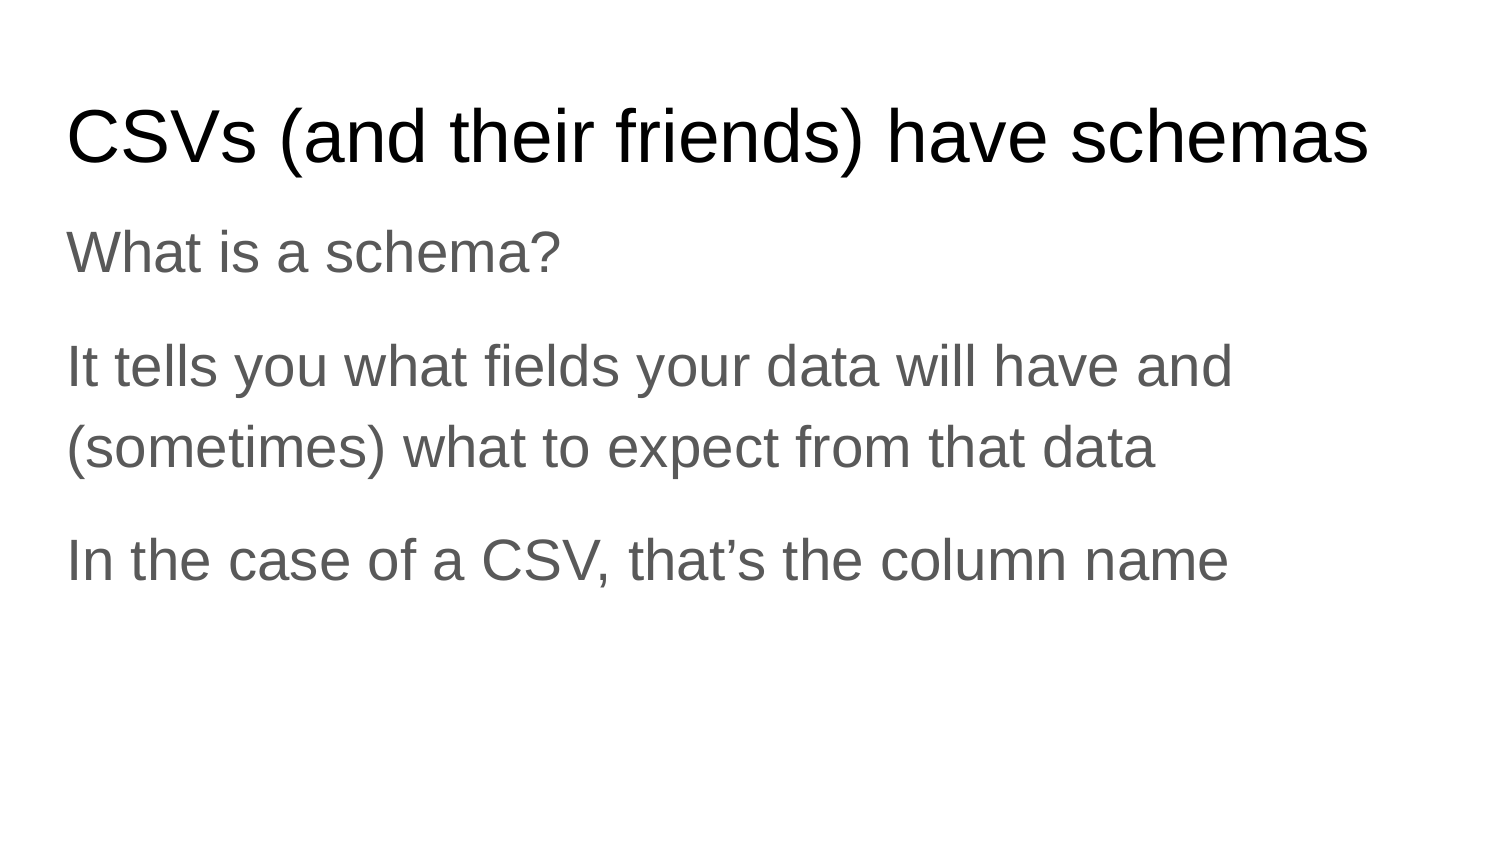

# CSVs (and their friends) have schemas

What is a schema?
It tells you what fields your data will have and (sometimes) what to expect from that data
In the case of a CSV, that’s the column name